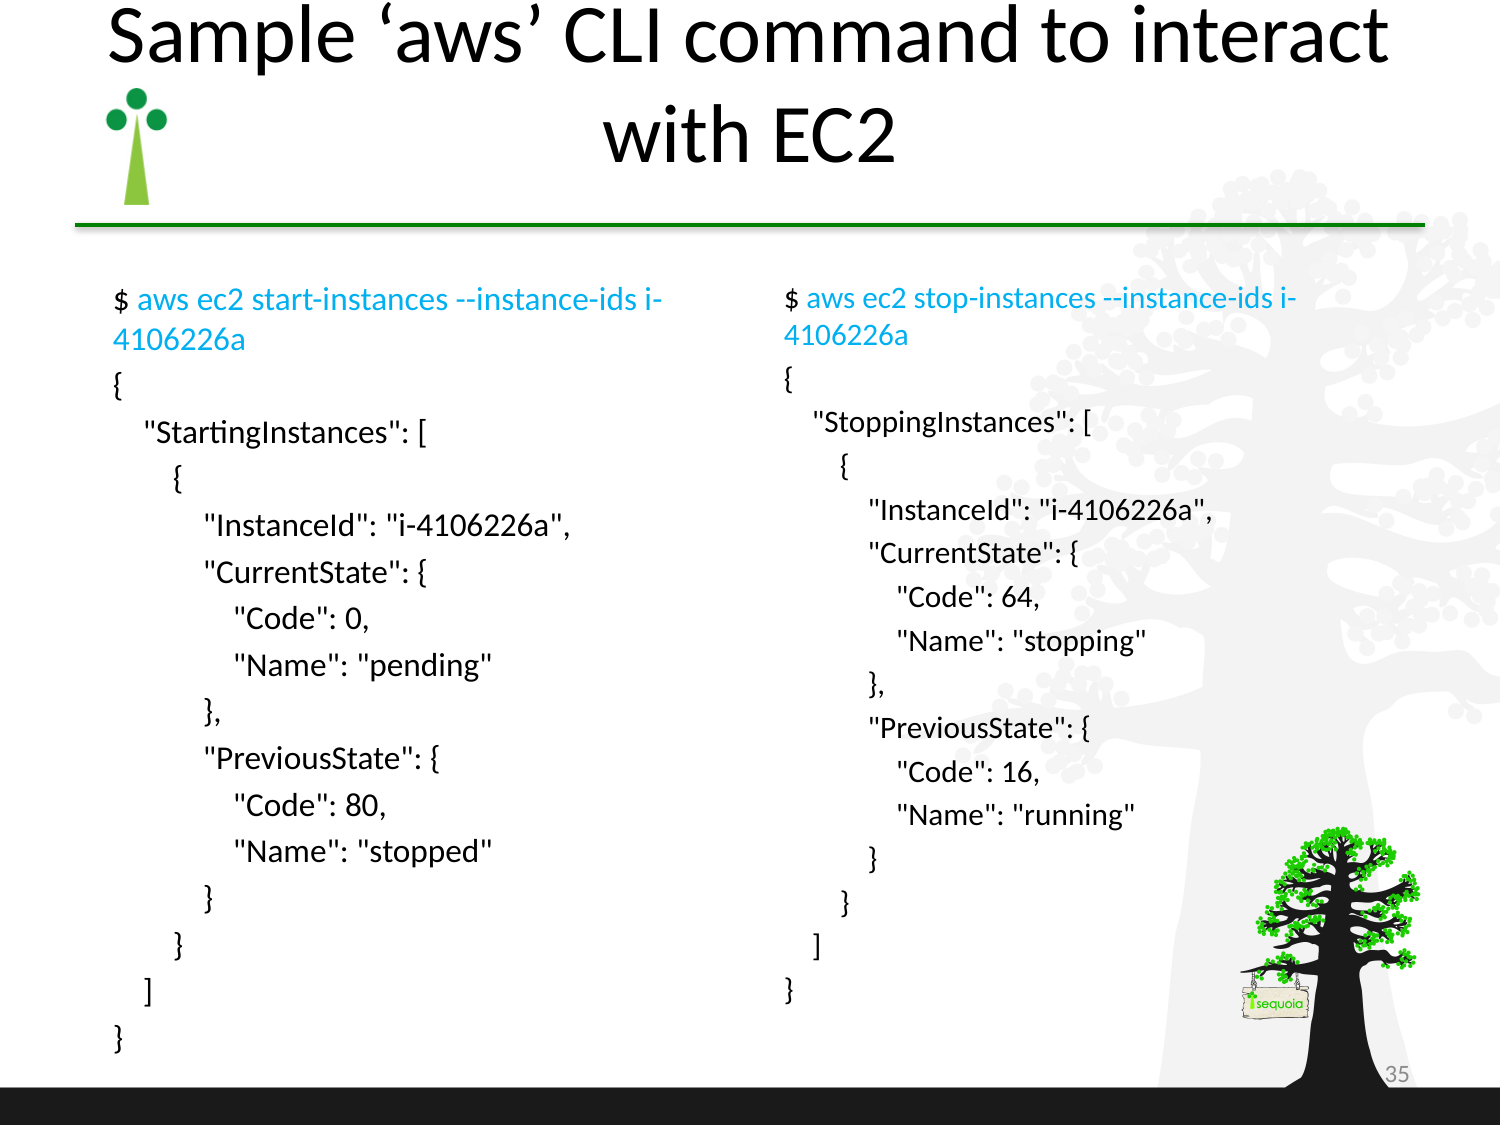

# Sample ‘aws’ CLI command to interact with EC2
$ aws ec2 start-instances --instance-ids i-4106226a
{
    "StartingInstances": [
        {
            "InstanceId": "i-4106226a",
            "CurrentState": {
                "Code": 0,
                "Name": "pending"
            },
            "PreviousState": {
                "Code": 80,
                "Name": "stopped"
            }
        }
    ]
}
$ aws ec2 stop-instances --instance-ids i-4106226a
{
    "StoppingInstances": [
        {
            "InstanceId": "i-4106226a",
            "CurrentState": {
                "Code": 64,
                "Name": "stopping"
            },
            "PreviousState": {
                "Code": 16,
                "Name": "running"
            }
        }
    ]
}

35